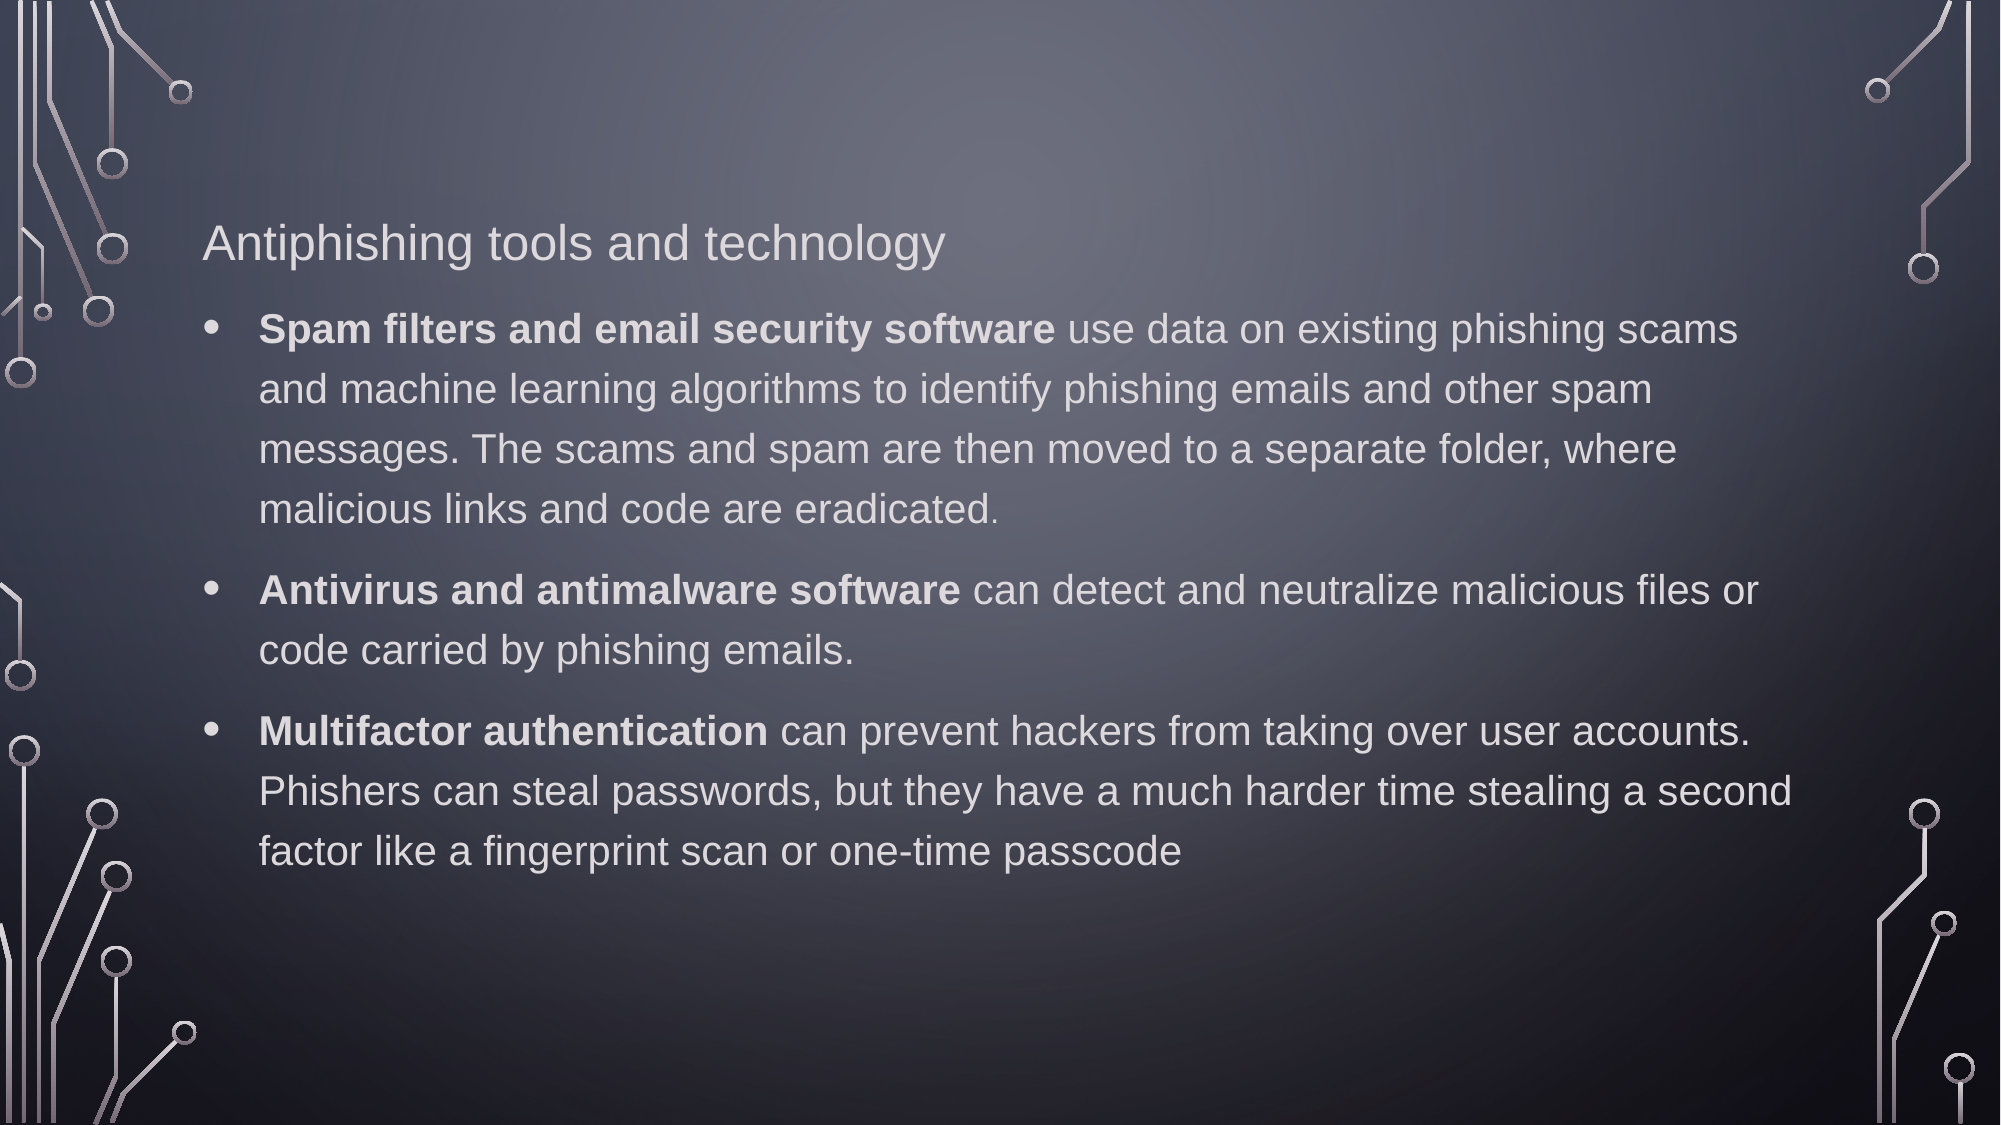

Antiphishing tools and technology
Spam filters and email security software use data on existing phishing scams and machine learning algorithms to identify phishing emails and other spam messages. The scams and spam are then moved to a separate folder, where malicious links and code are eradicated.
Antivirus and antimalware software can detect and neutralize malicious files or code carried by phishing emails.
Multifactor authentication can prevent hackers from taking over user accounts. Phishers can steal passwords, but they have a much harder time stealing a second factor like a fingerprint scan or one-time passcode